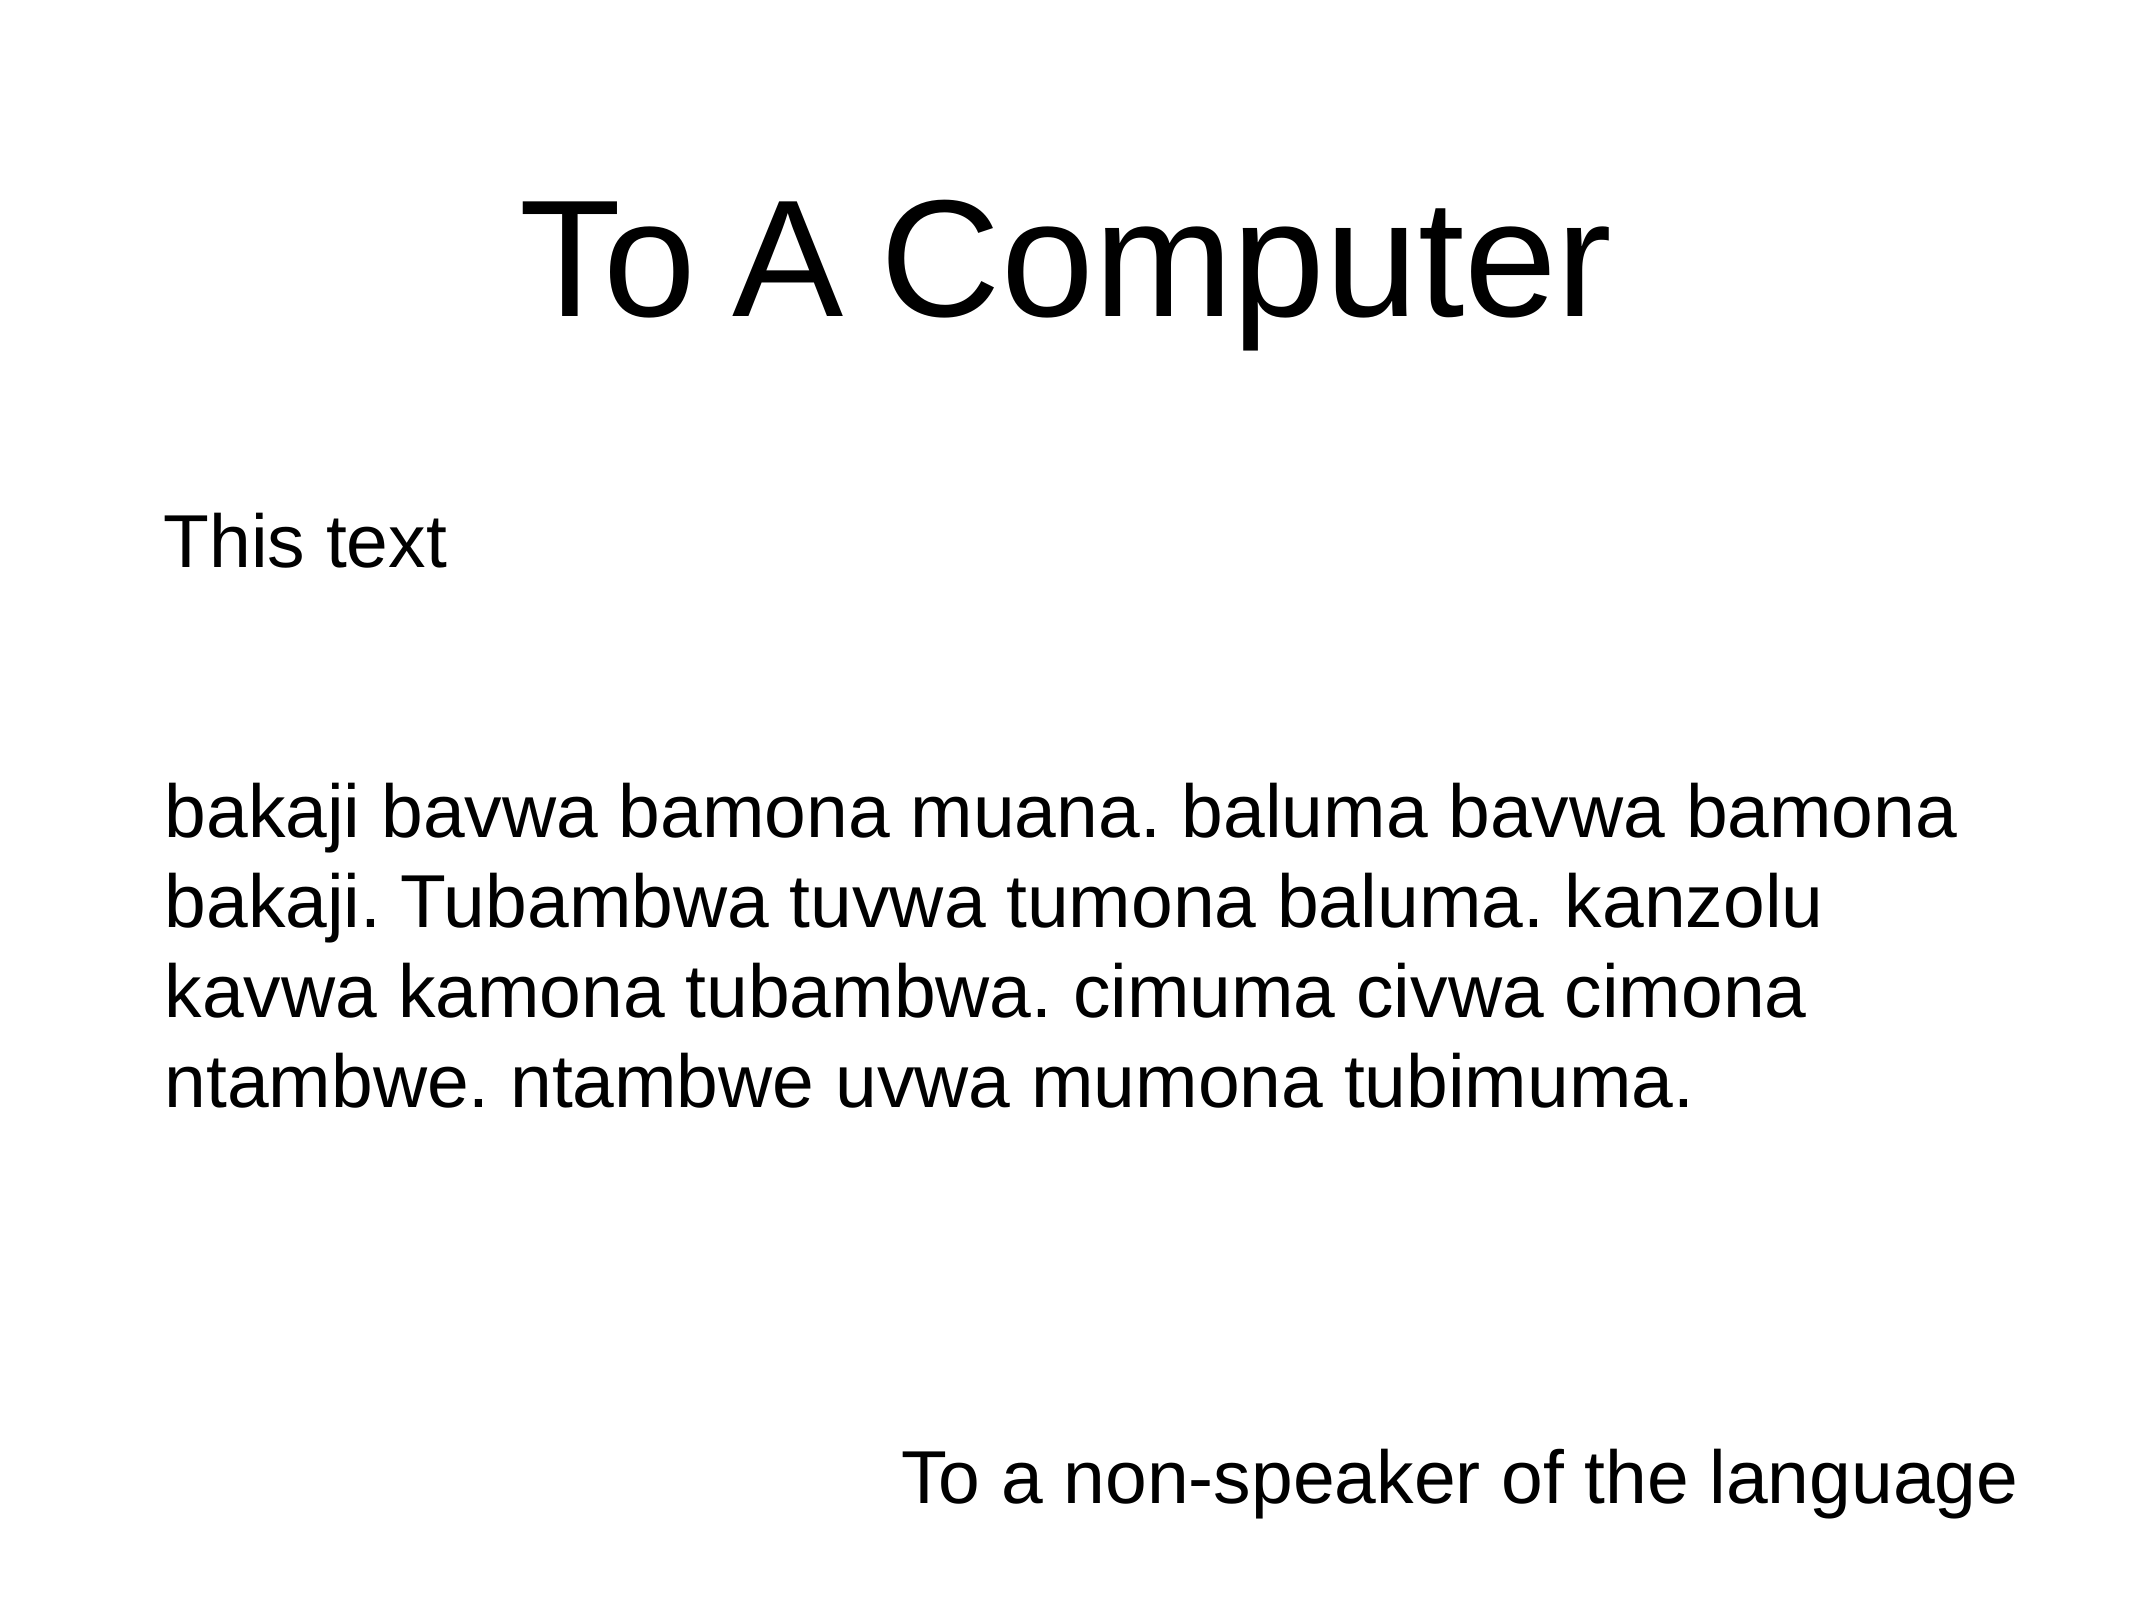

# To A Computer
bakaji bavwa bamona muana. baluma bavwa bamona bakaji. Tubambwa tuvwa tumona baluma. kanzolu kavwa kamona tubambwa. cimuma civwa cimona ntambwe. ntambwe uvwa mumona tubimuma.
This text
To a non-speaker of the language